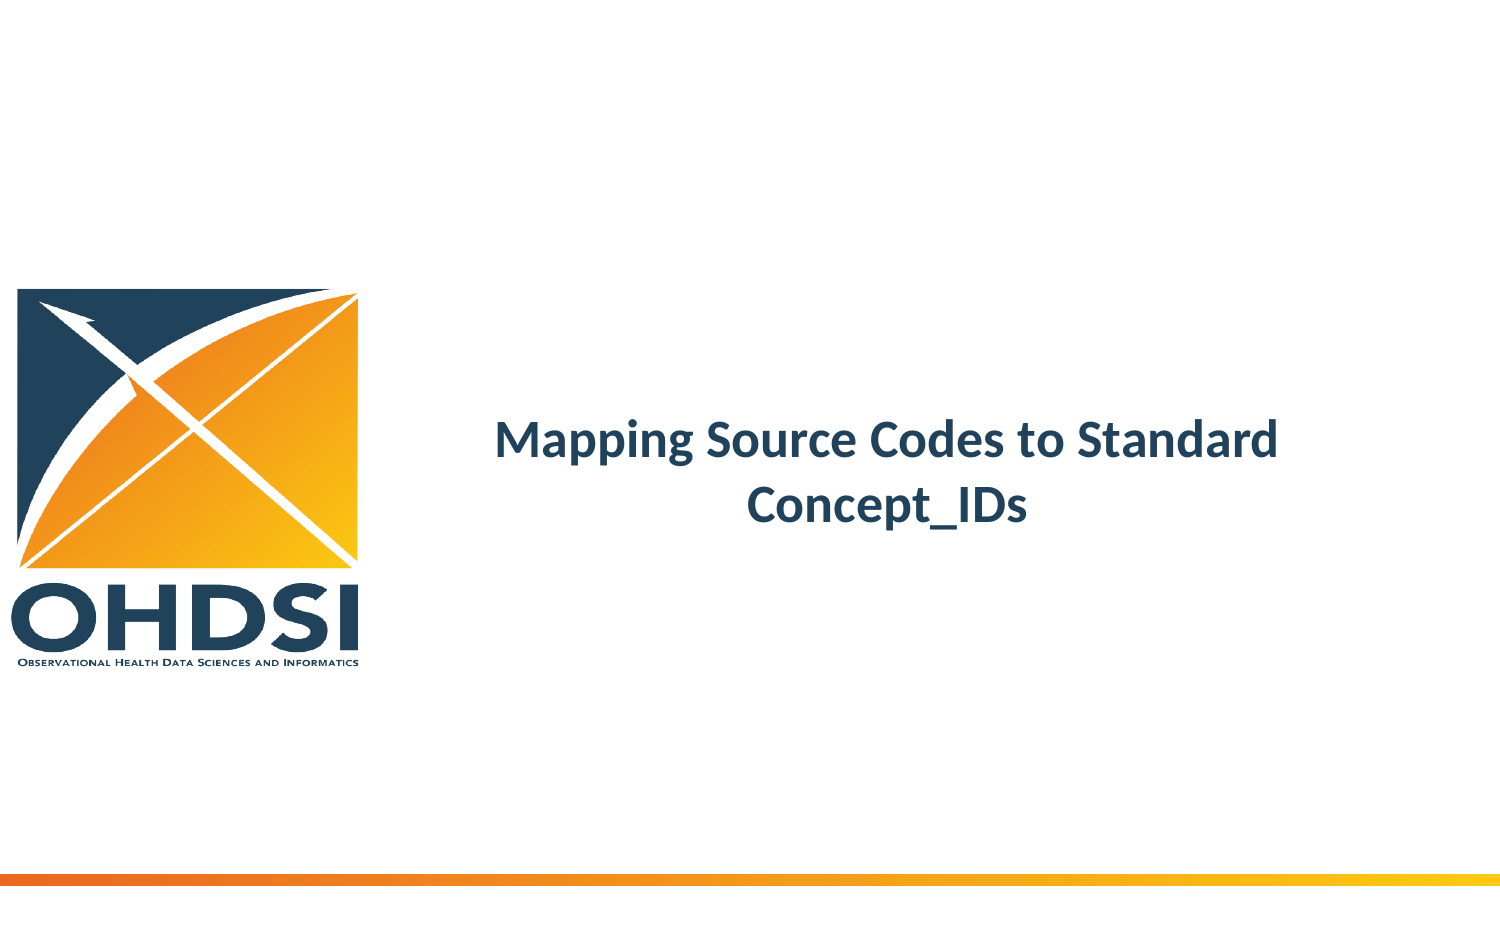

# Mapping Source Codes to Standard Concept_IDs